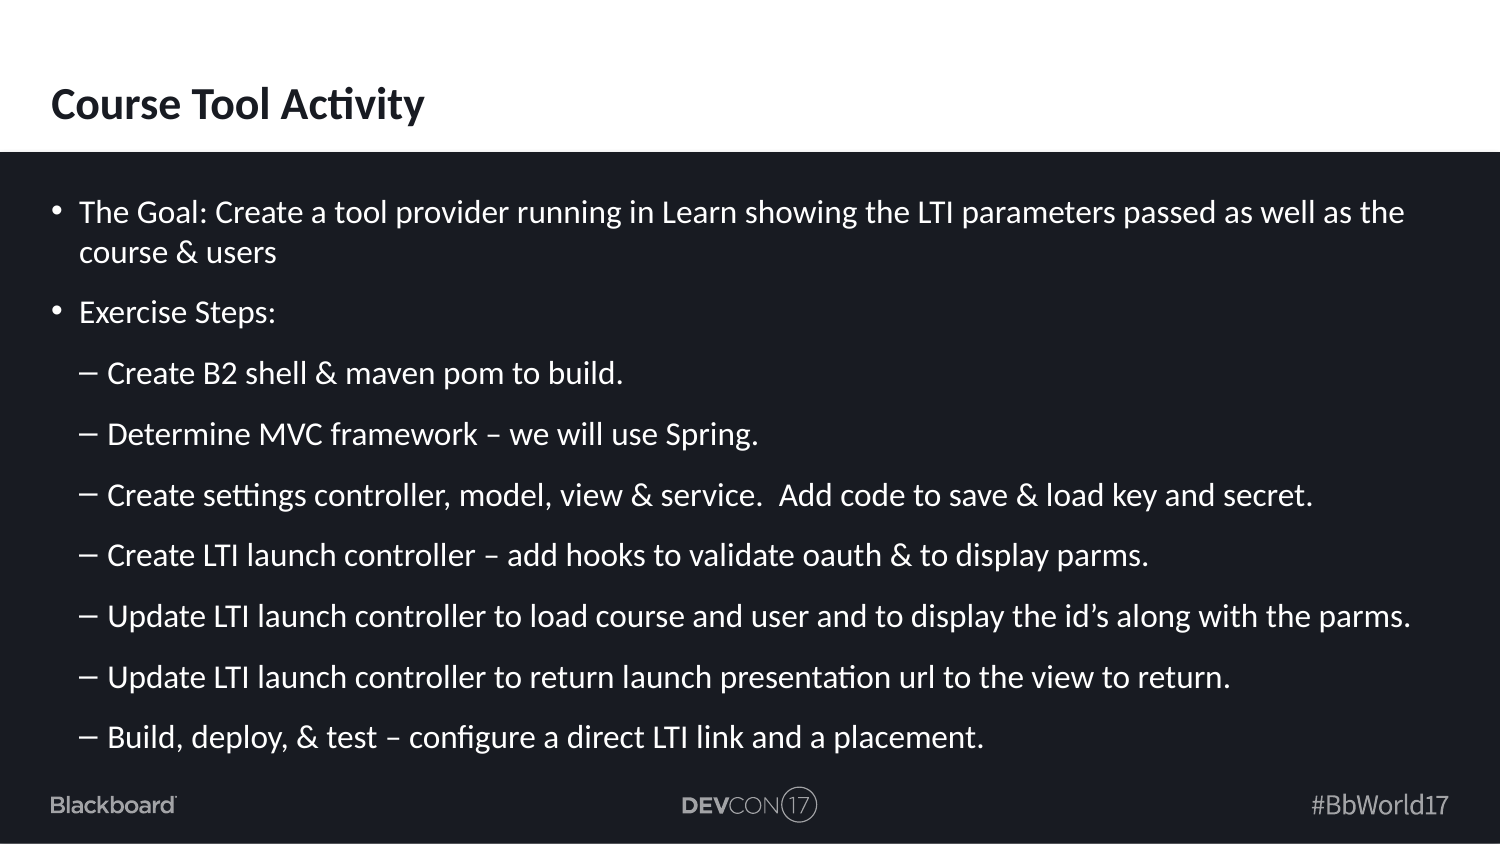

# Course Tool Activity
The Goal: Create a tool provider running in Learn showing the LTI parameters passed as well as the course & users
Exercise Steps:
Create B2 shell & maven pom to build.
Determine MVC framework – we will use Spring.
Create settings controller, model, view & service.  Add code to save & load key and secret.
Create LTI launch controller – add hooks to validate oauth & to display parms.
Update LTI launch controller to load course and user and to display the id’s along with the parms.
Update LTI launch controller to return launch presentation url to the view to return.
Build, deploy, & test – configure a direct LTI link and a placement.